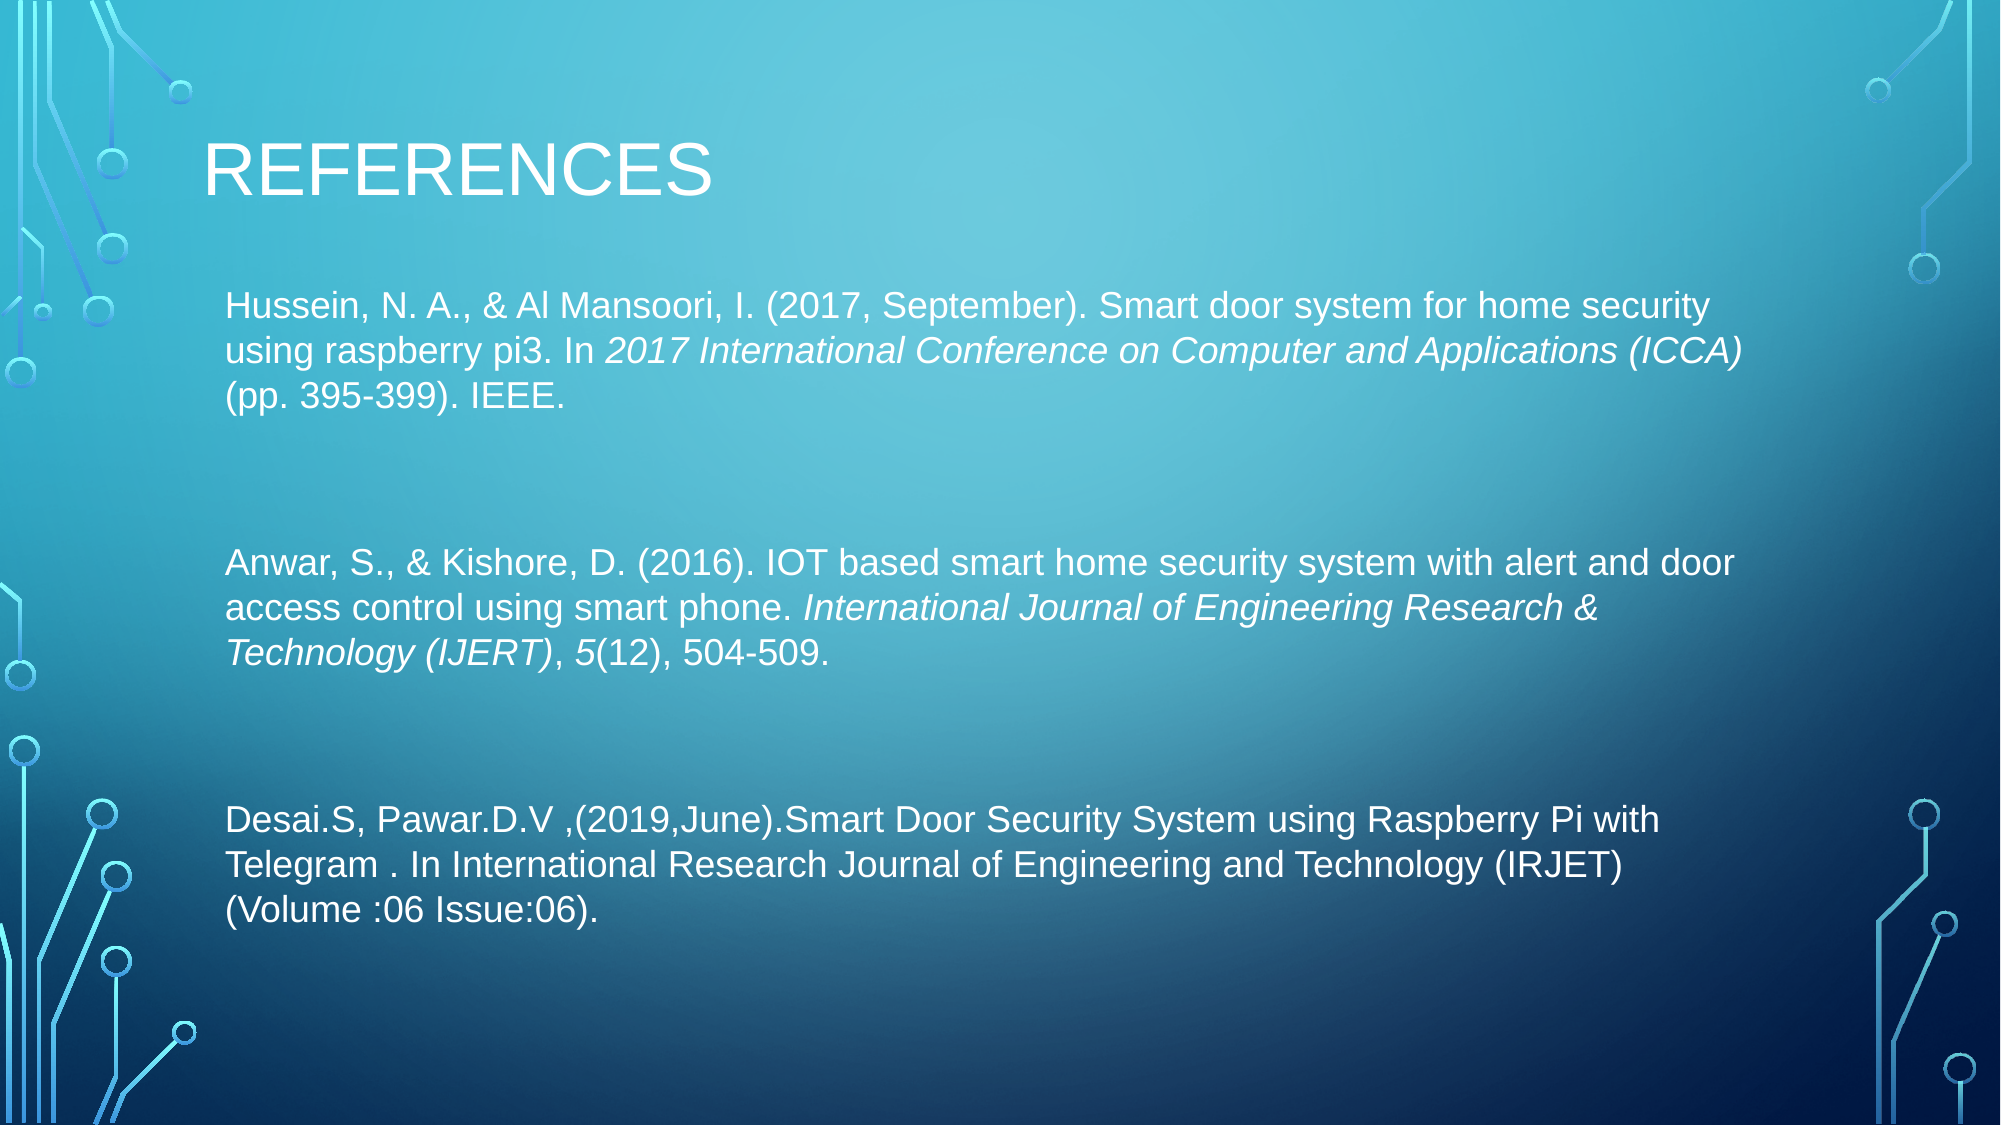

REFERENCES
Hussein, N. A., & Al Mansoori, I. (2017, September). Smart door system for home security using raspberry pi3. In 2017 International Conference on Computer and Applications (ICCA) (pp. 395-399). IEEE.

Anwar, S., & Kishore, D. (2016). IOT based smart home security system with alert and door access control using smart phone. International Journal of Engineering Research & Technology (IJERT), 5(12), 504-509.

Desai.S, Pawar.D.V ,(2019,June).Smart Door Security System using Raspberry Pi with Telegram . In International Research Journal of Engineering and Technology (IRJET) (Volume :06 Issue:06).